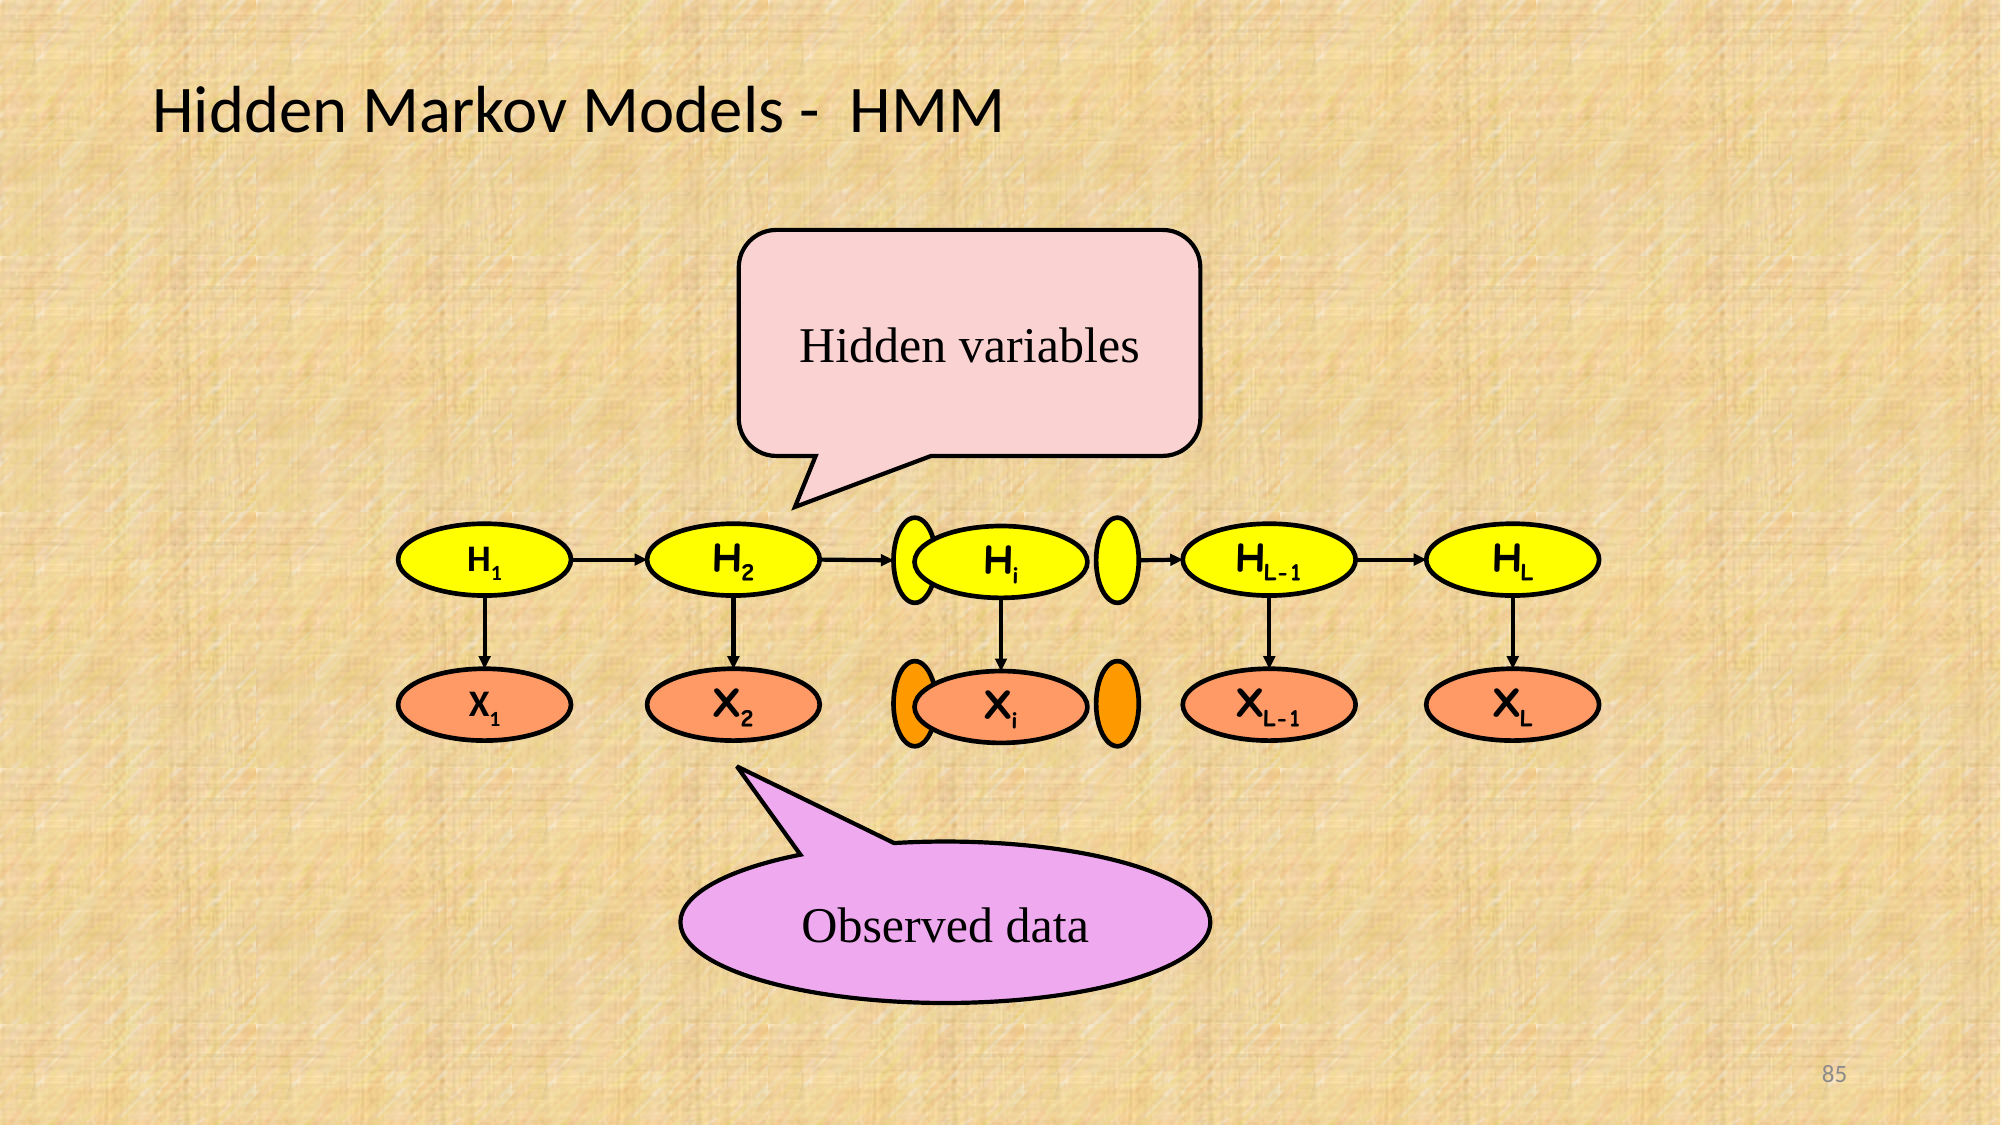

# Hidden Markov Models -  HMM
Hidden variables

H1
H2
HL-1
HL
Hi

X1
X2
XL-1
XL
Xi
Observed data
85